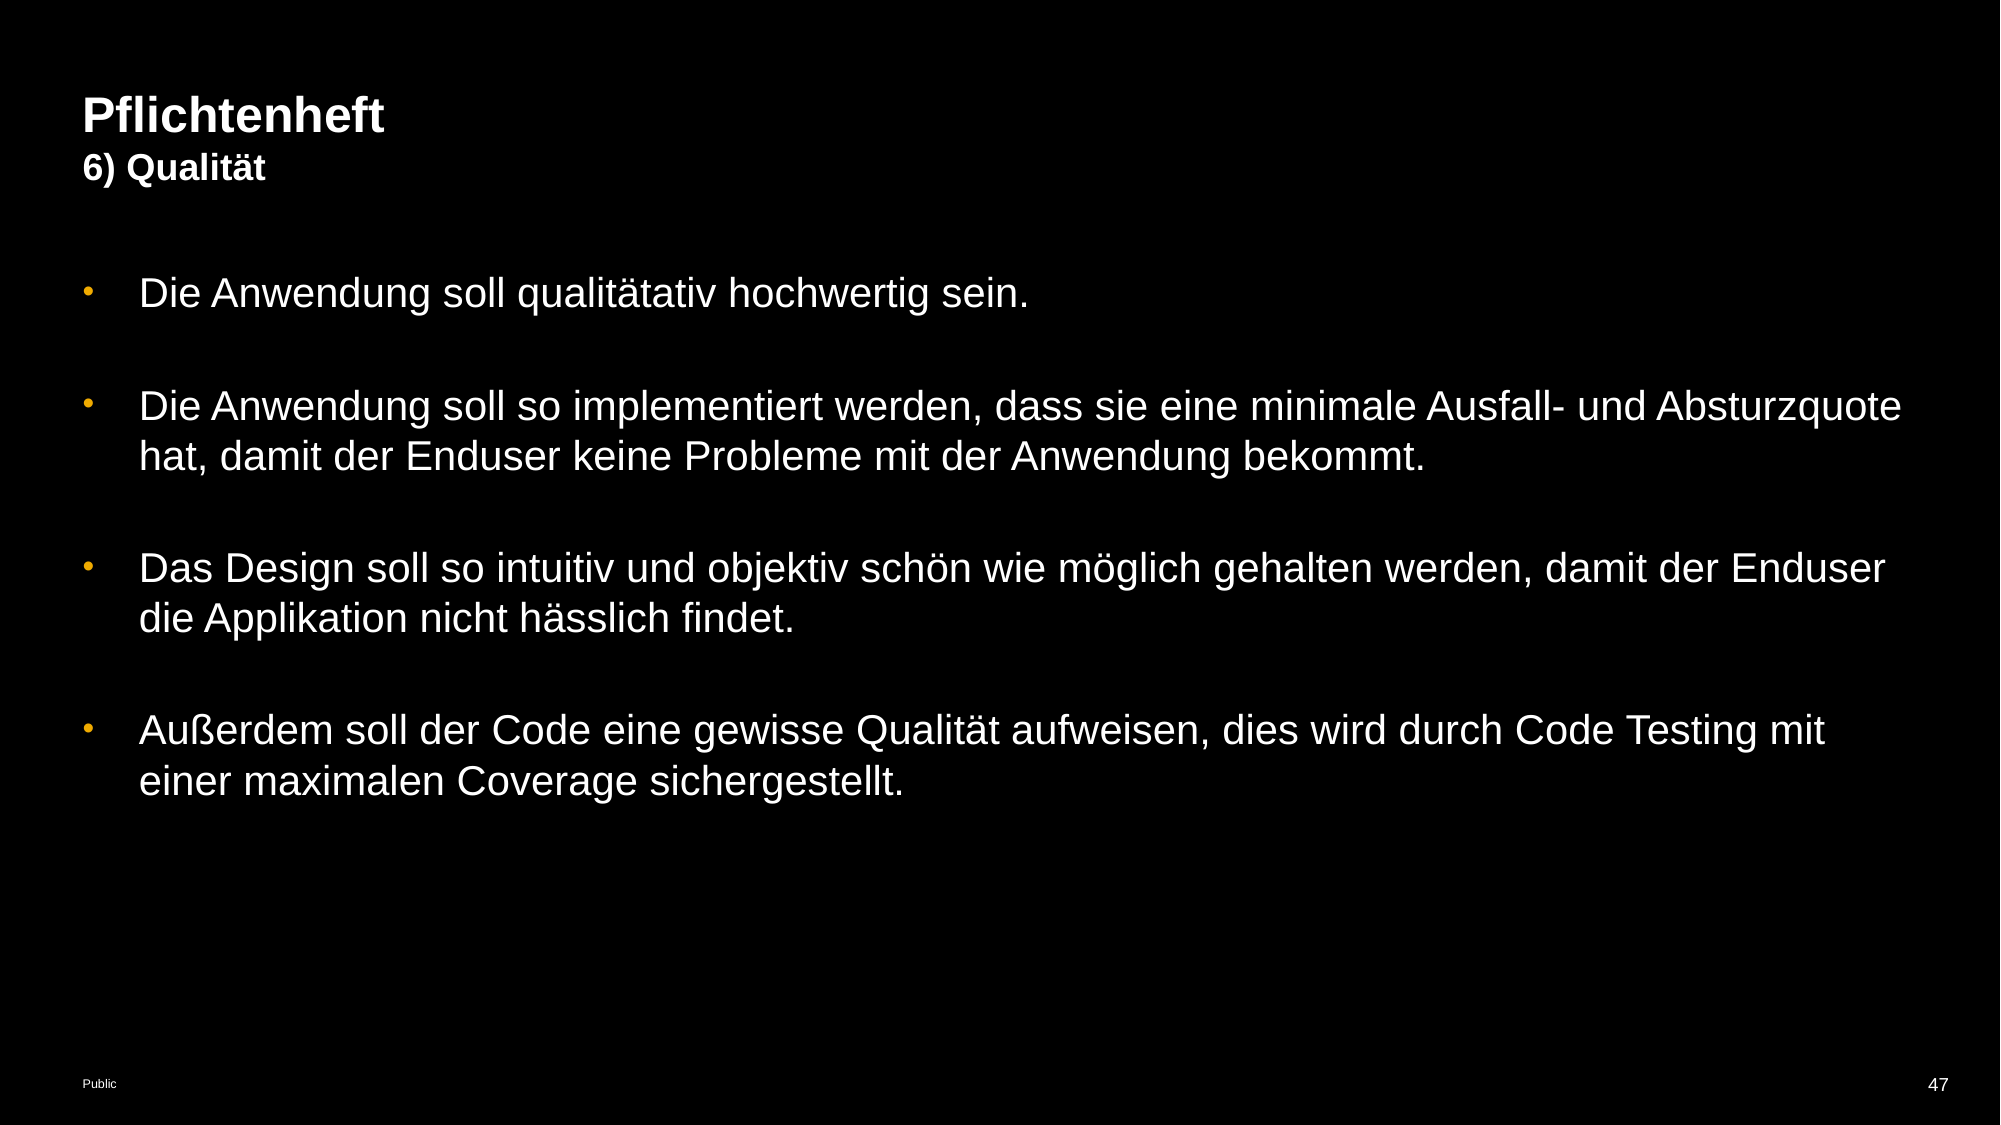

# Pflichtenheft
6) Qualität
Die Anwendung soll qualitätativ hochwertig sein.
Die Anwendung soll so implementiert werden, dass sie eine minimale Ausfall- und Absturzquote hat, damit der Enduser keine Probleme mit der Anwendung bekommt.
Das Design soll so intuitiv und objektiv schön wie möglich gehalten werden, damit der Enduser die Applikation nicht hässlich findet.
Außerdem soll der Code eine gewisse Qualität aufweisen, dies wird durch Code Testing mit einer maximalen Coverage sichergestellt.